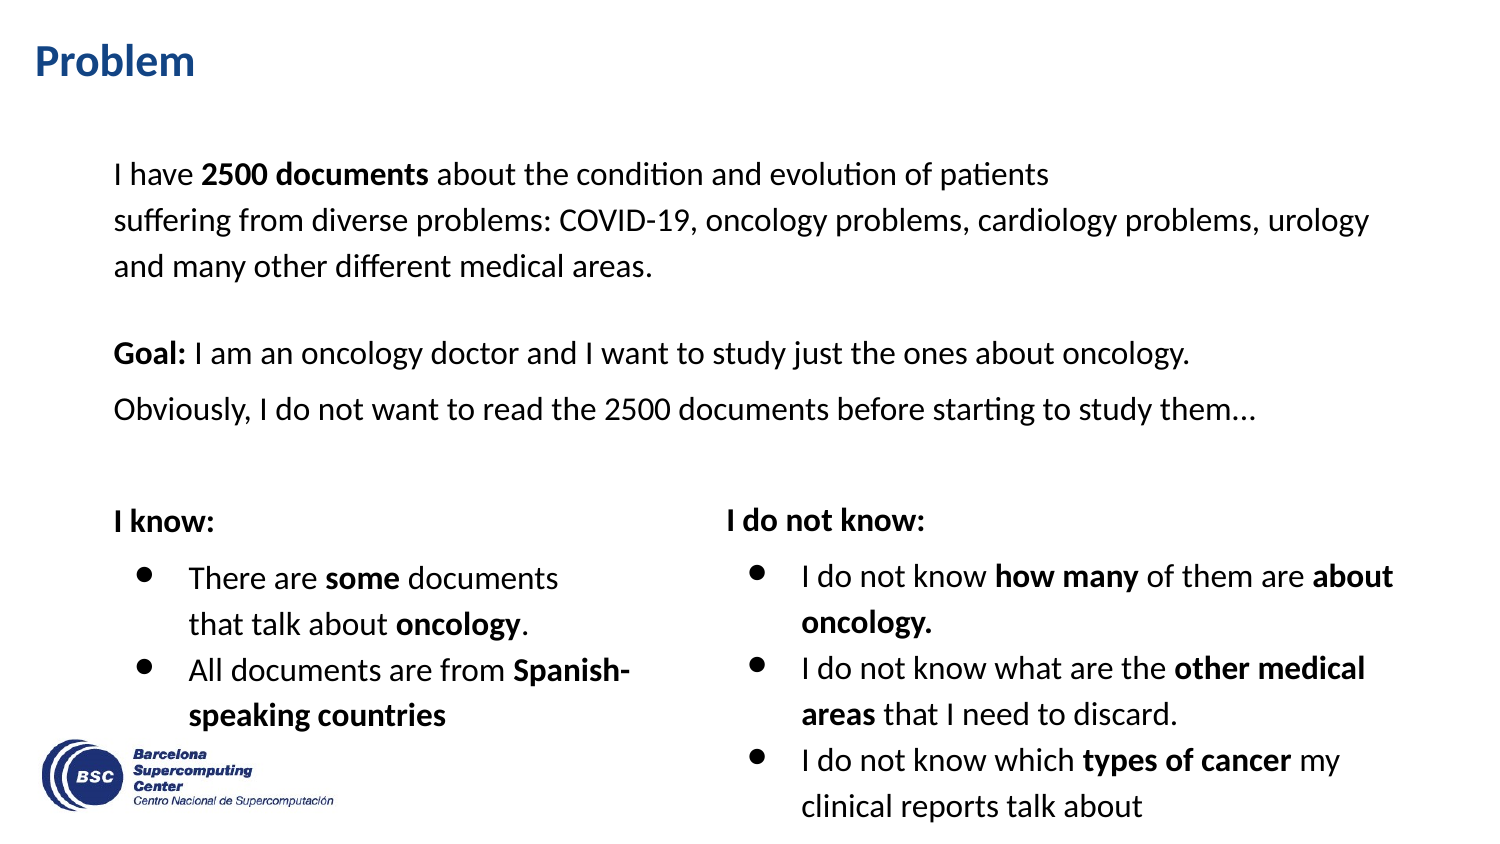

Problem

I have 2500 documents about the condition and evolution of patients
suffering from diverse problems: COVID-19, oncology problems, cardiology problems, urology and many other different medical areas.

Goal: I am an oncology doctor and I want to study just the ones about oncology.
Obviously, I do not want to read the 2500 documents before starting to study them...

I know:
There are some documents
that talk about oncology.
All documents are from Spanish-
speaking countries

I do not know:
I do not know how many of them are about oncology.
I do not know what are the other medical areas that I need to discard.
I do not know which types of cancer my clinical reports talk about